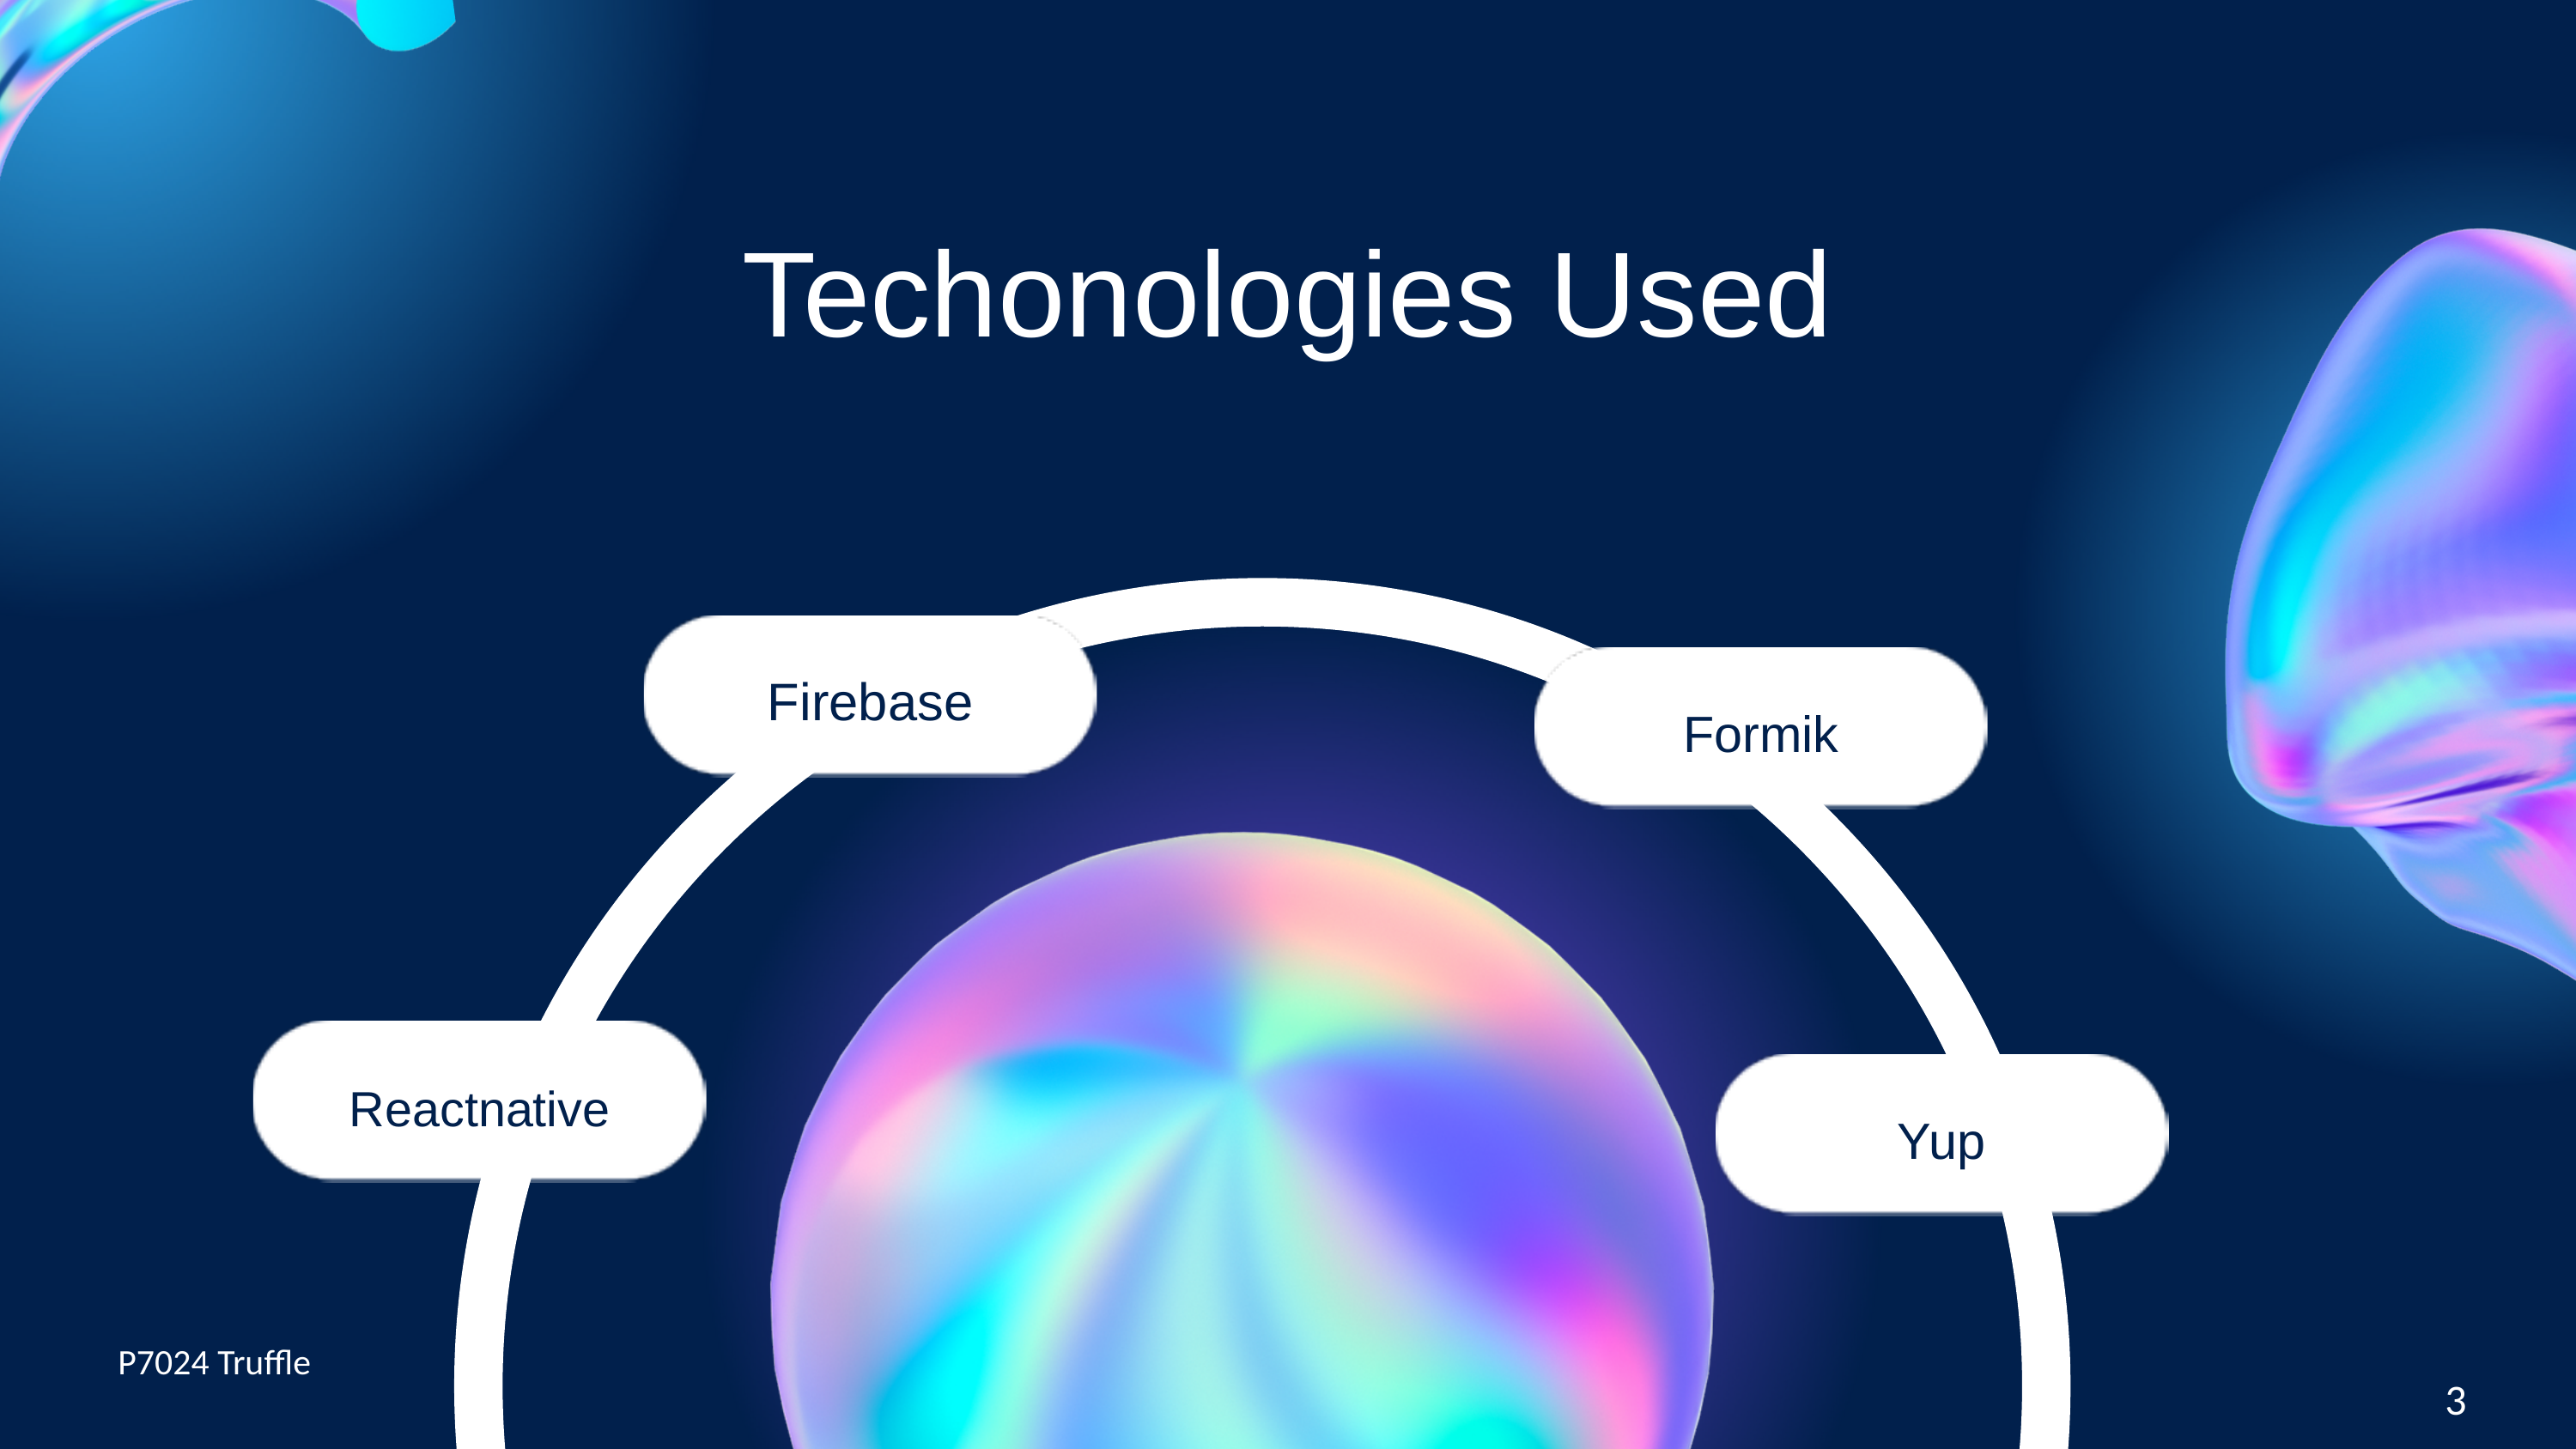

Techonologies Used

Firebase
Formik

4

Reactnative
Yup
P7024 Truffle
3